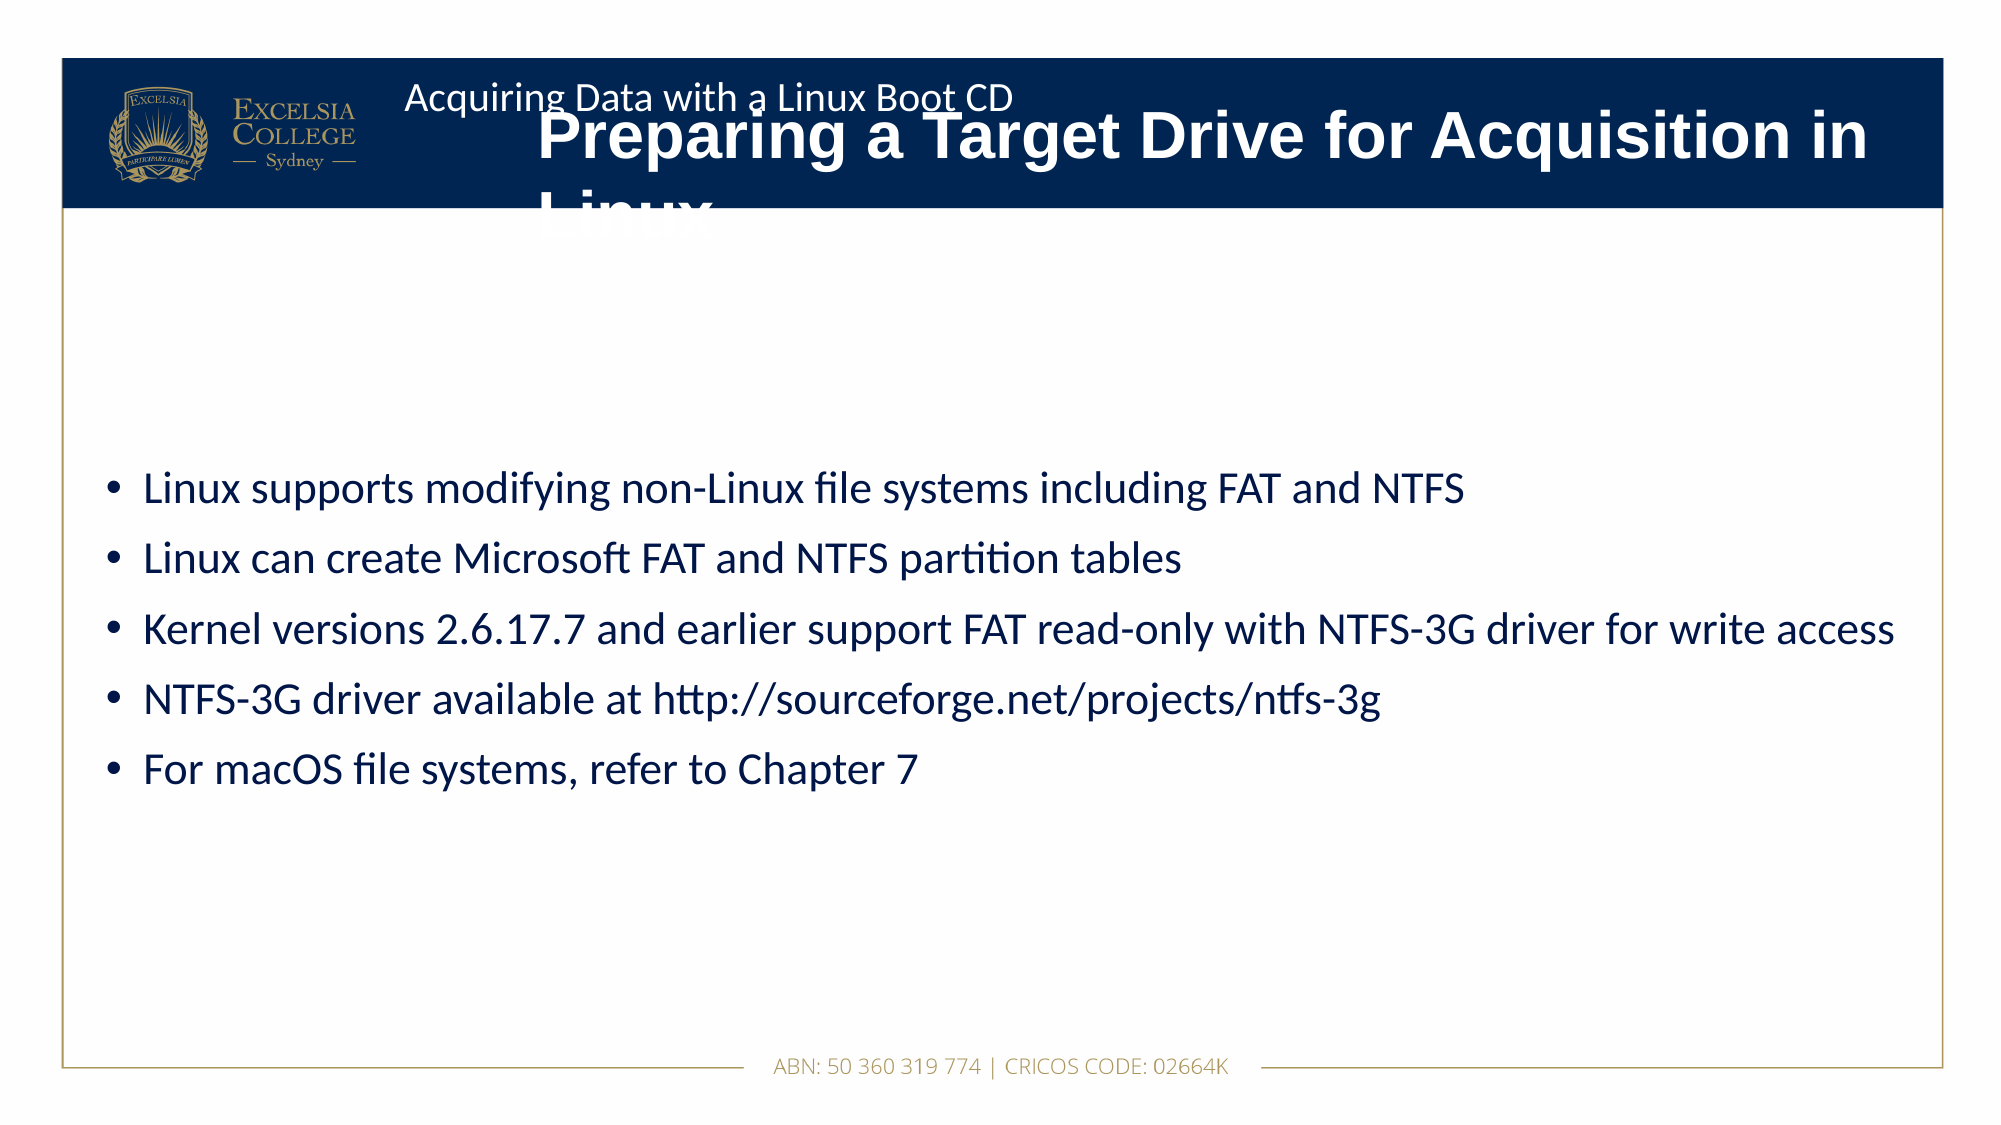

# Acquiring Data with a Linux Boot CD
Preparing a Target Drive for Acquisition in Linux
Linux supports modifying non-Linux file systems including FAT and NTFS
Linux can create Microsoft FAT and NTFS partition tables
Kernel versions 2.6.17.7 and earlier support FAT read-only with NTFS-3G driver for write access
NTFS-3G driver available at http://sourceforge.net/projects/ntfs-3g
For macOS file systems, refer to Chapter 7